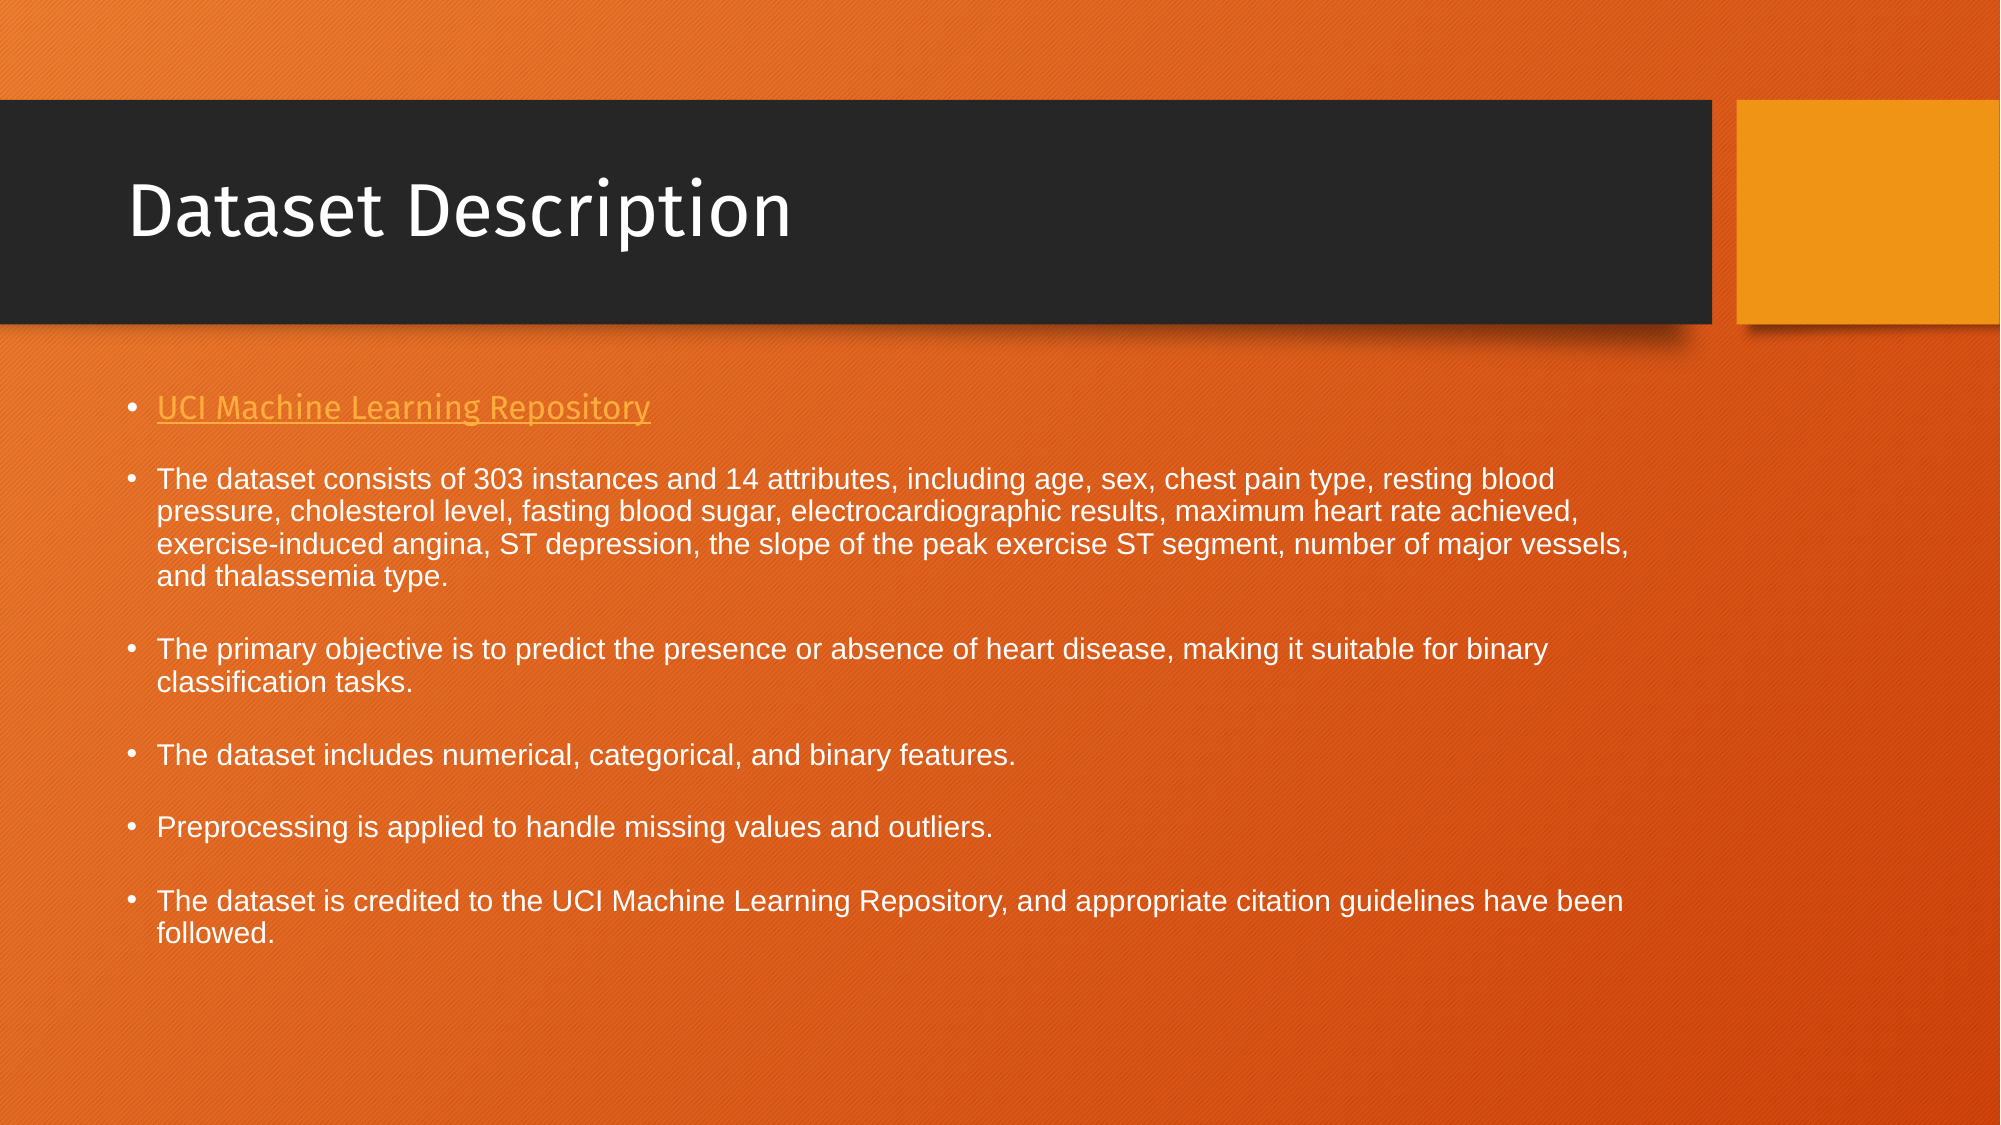

# Dataset Description
UCI Machine Learning Repository

The dataset consists of 303 instances and 14 attributes, including age, sex, chest pain type, resting blood pressure, cholesterol level, fasting blood sugar, electrocardiographic results, maximum heart rate achieved, exercise-induced angina, ST depression, the slope of the peak exercise ST segment, number of major vessels, and thalassemia type.

The primary objective is to predict the presence or absence of heart disease, making it suitable for binary classification tasks.

The dataset includes numerical, categorical, and binary features.

Preprocessing is applied to handle missing values and outliers.

The dataset is credited to the UCI Machine Learning Repository, and appropriate citation guidelines have been followed.